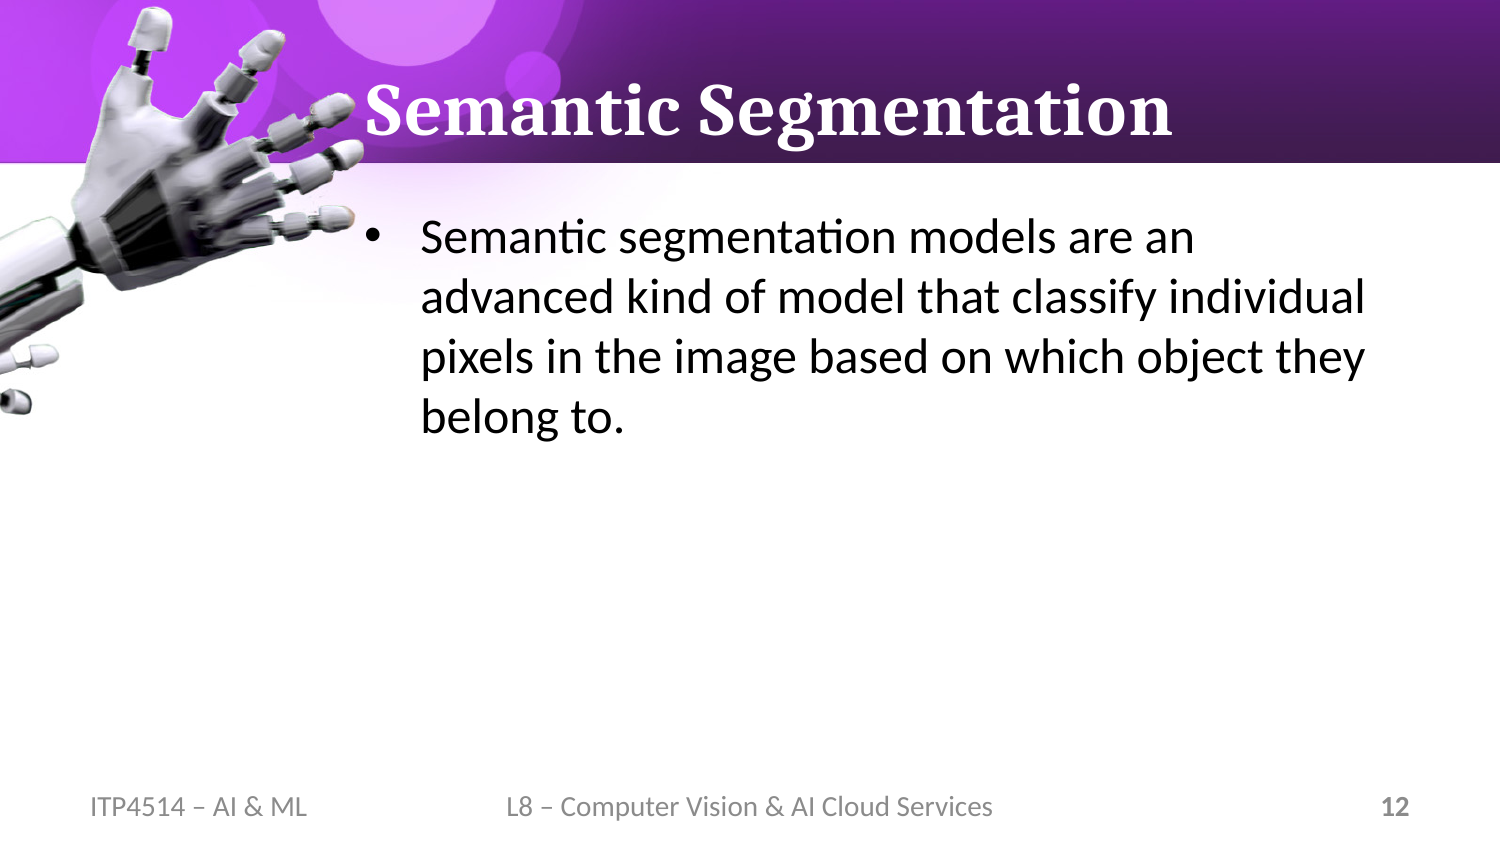

# Semantic Segmentation
Semantic segmentation models are an advanced kind of model that classify individual pixels in the image based on which object they belong to.
ITP4514 – AI & ML
L8 – Computer Vision & AI Cloud Services
12